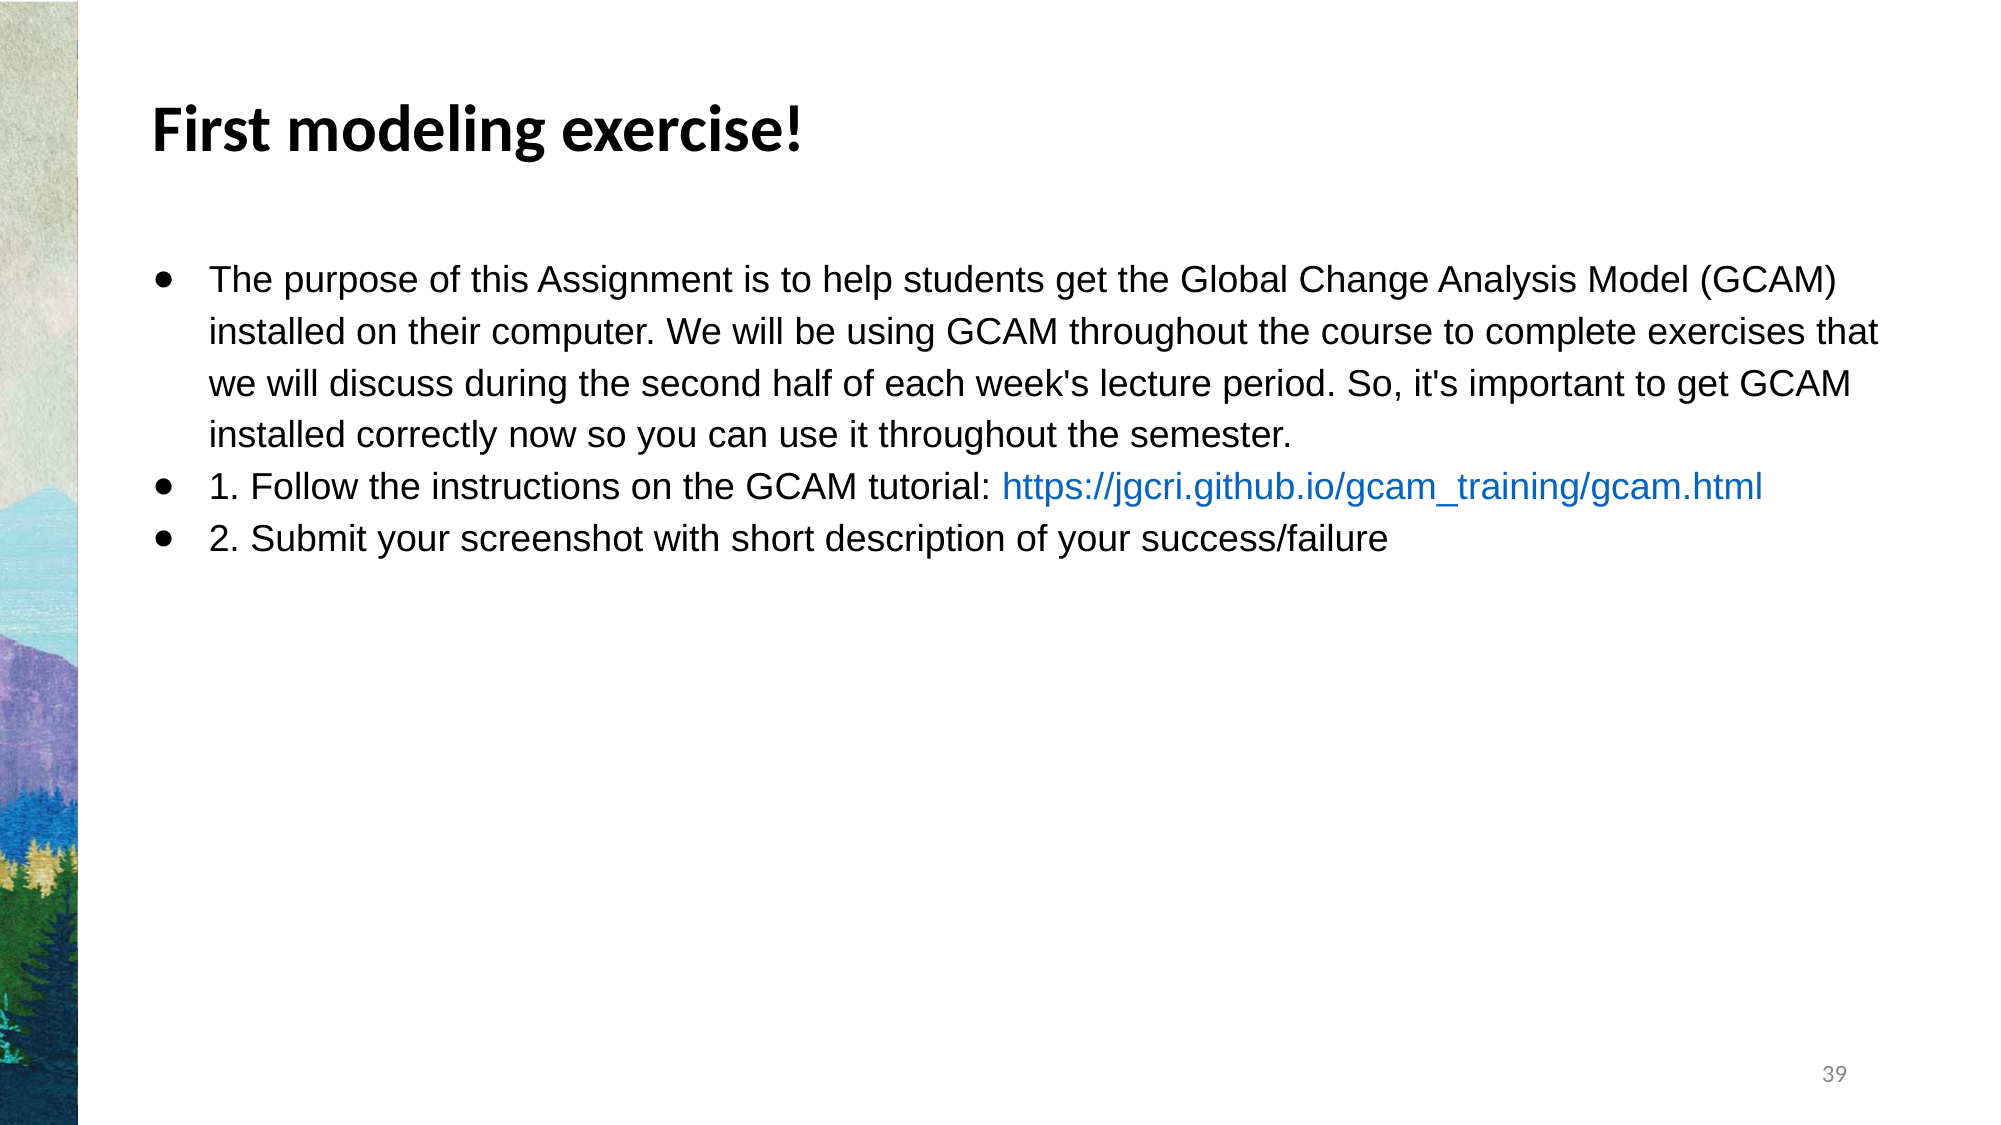

# First modeling exercise!
The purpose of this Assignment is to help students get the Global Change Analysis Model (GCAM) installed on their computer. We will be using GCAM throughout the course to complete exercises that we will discuss during the second half of each week's lecture period. So, it's important to get GCAM installed correctly now so you can use it throughout the semester.
1. Follow the instructions on the GCAM tutorial: https://jgcri.github.io/gcam_training/gcam.html
2. Submit your screenshot with short description of your success/failure